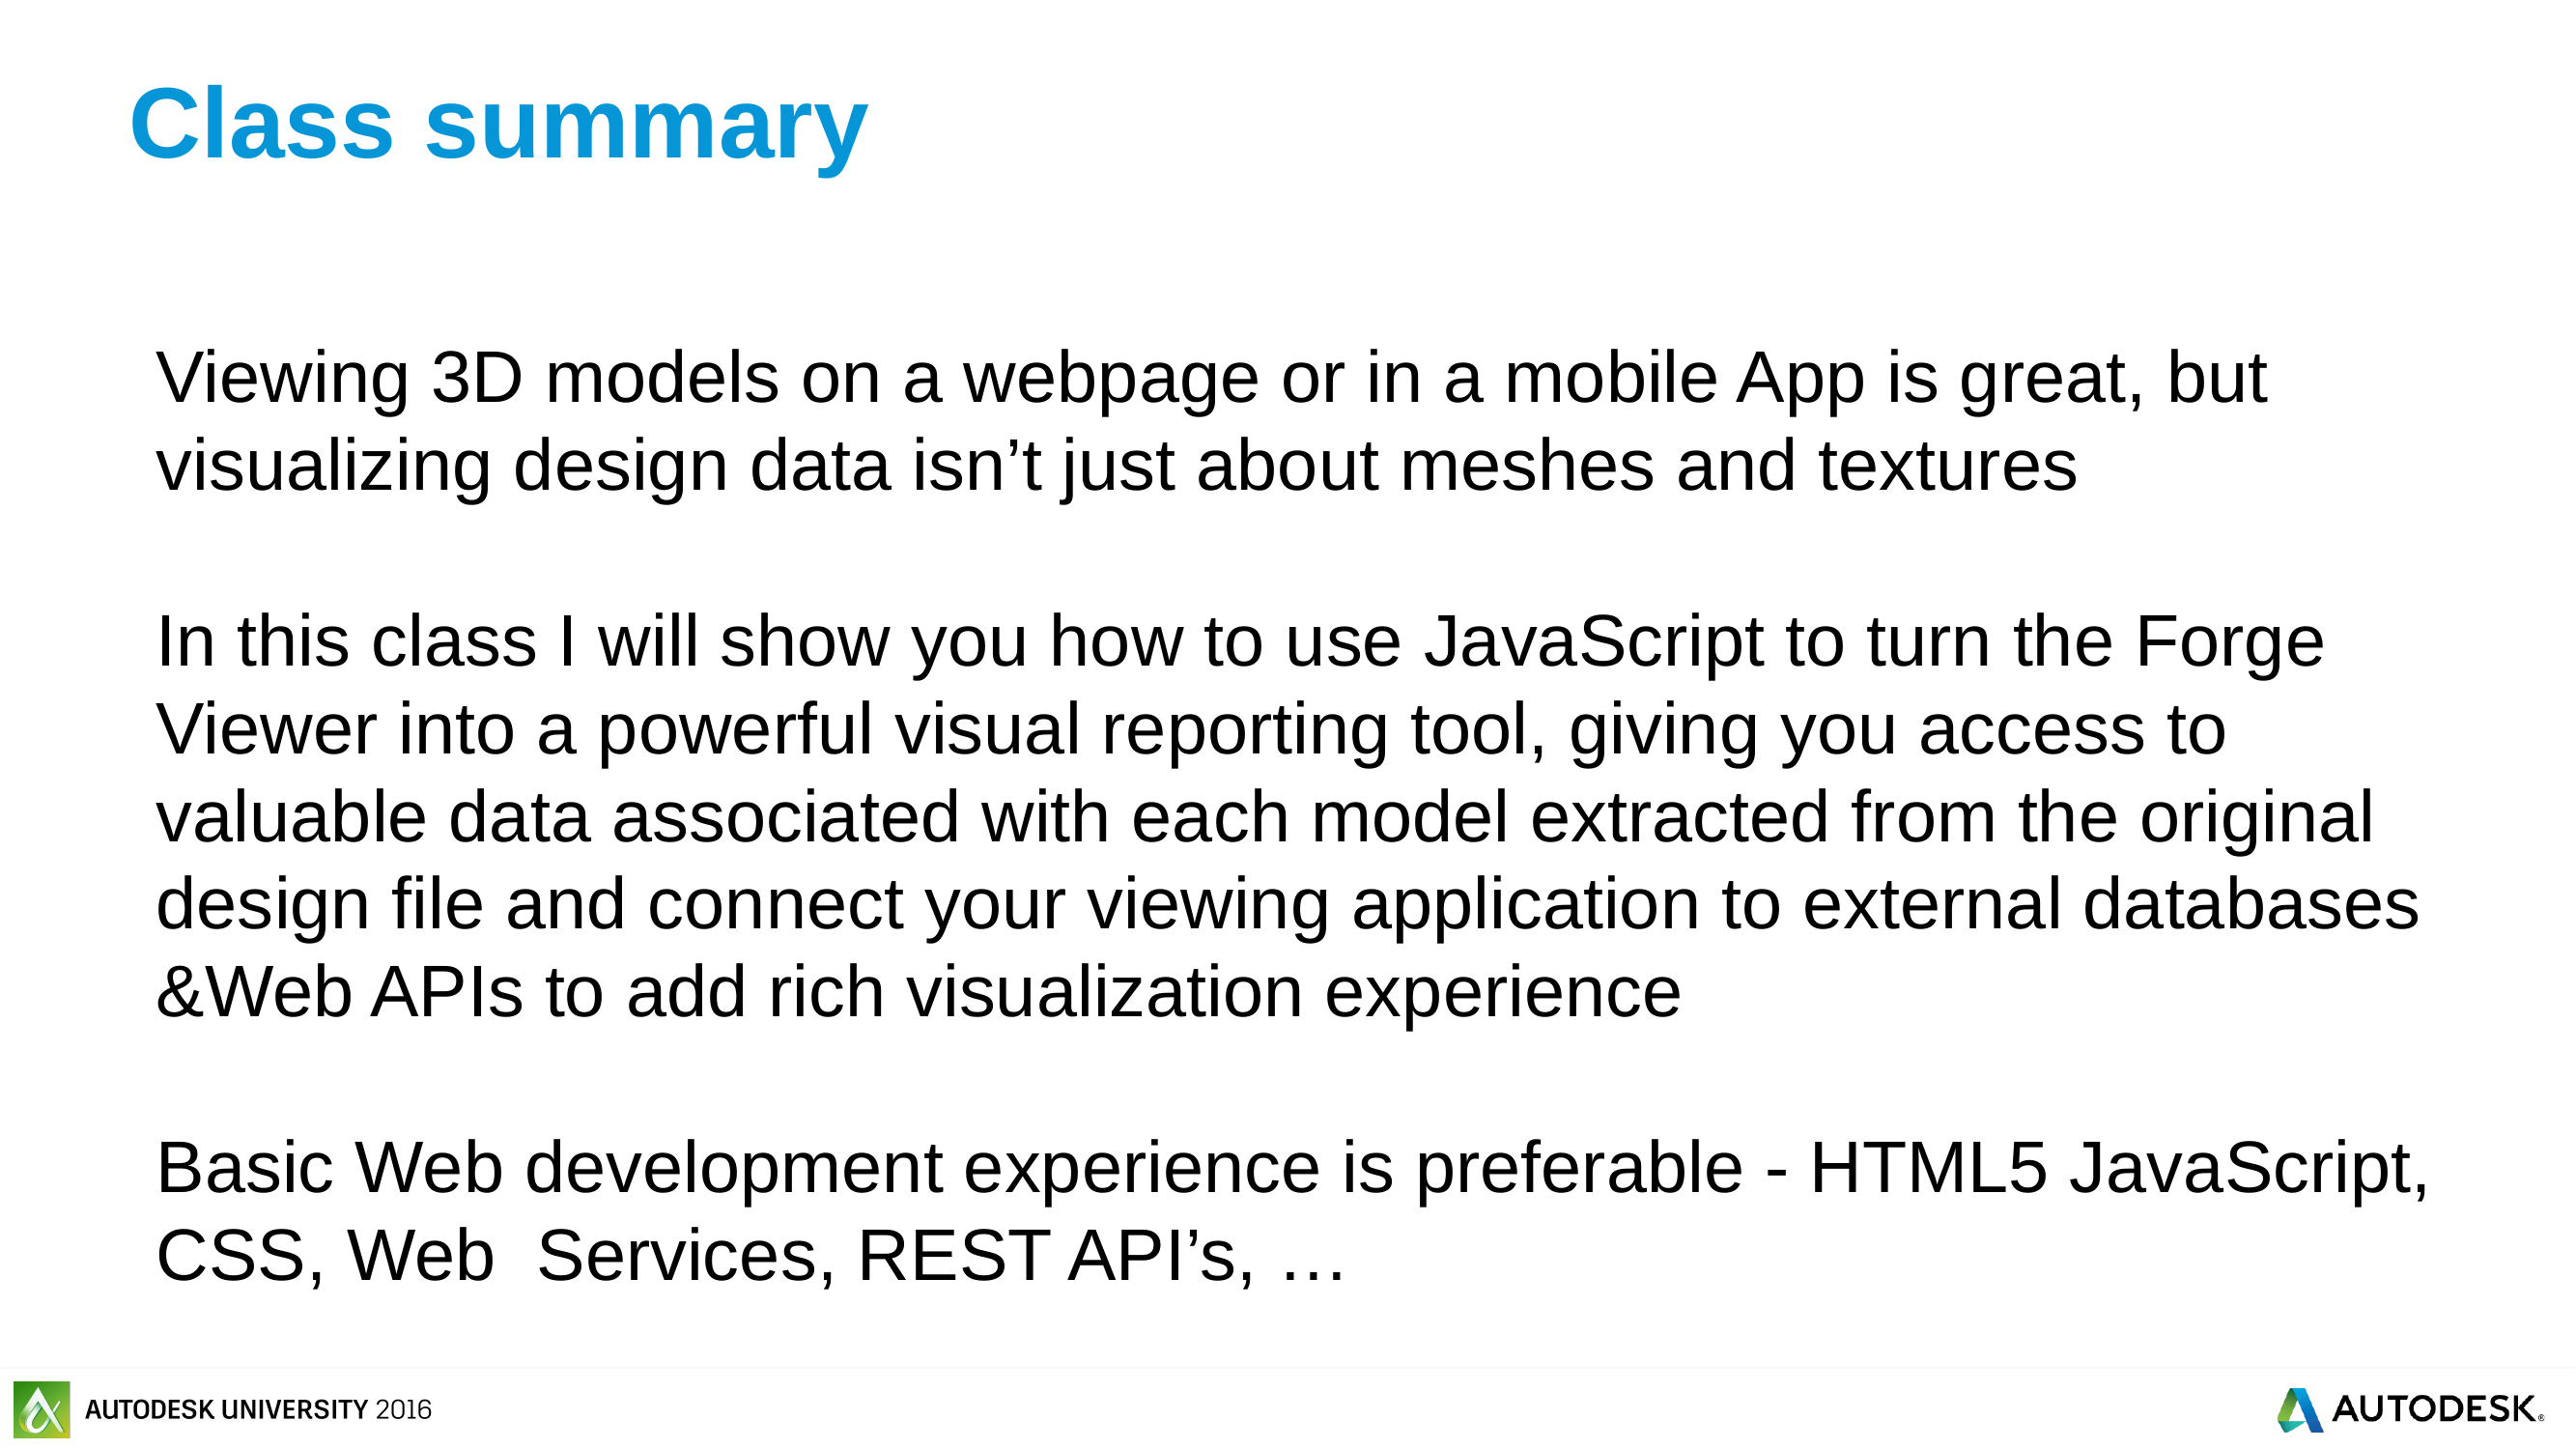

# Class summary
	Viewing 3D models on a webpage or in a mobile App is great, but visualizing design data isn’t just about meshes and textures

	In this class I will show you how to use JavaScript to turn the Forge Viewer into a powerful visual reporting tool, giving you access to valuable data associated with each model extracted from the original design file and connect your viewing application to external databases &Web APIs to add rich visualization experience

	Basic Web development experience is preferable - HTML5 JavaScript, CSS, Web  Services, REST API’s, …